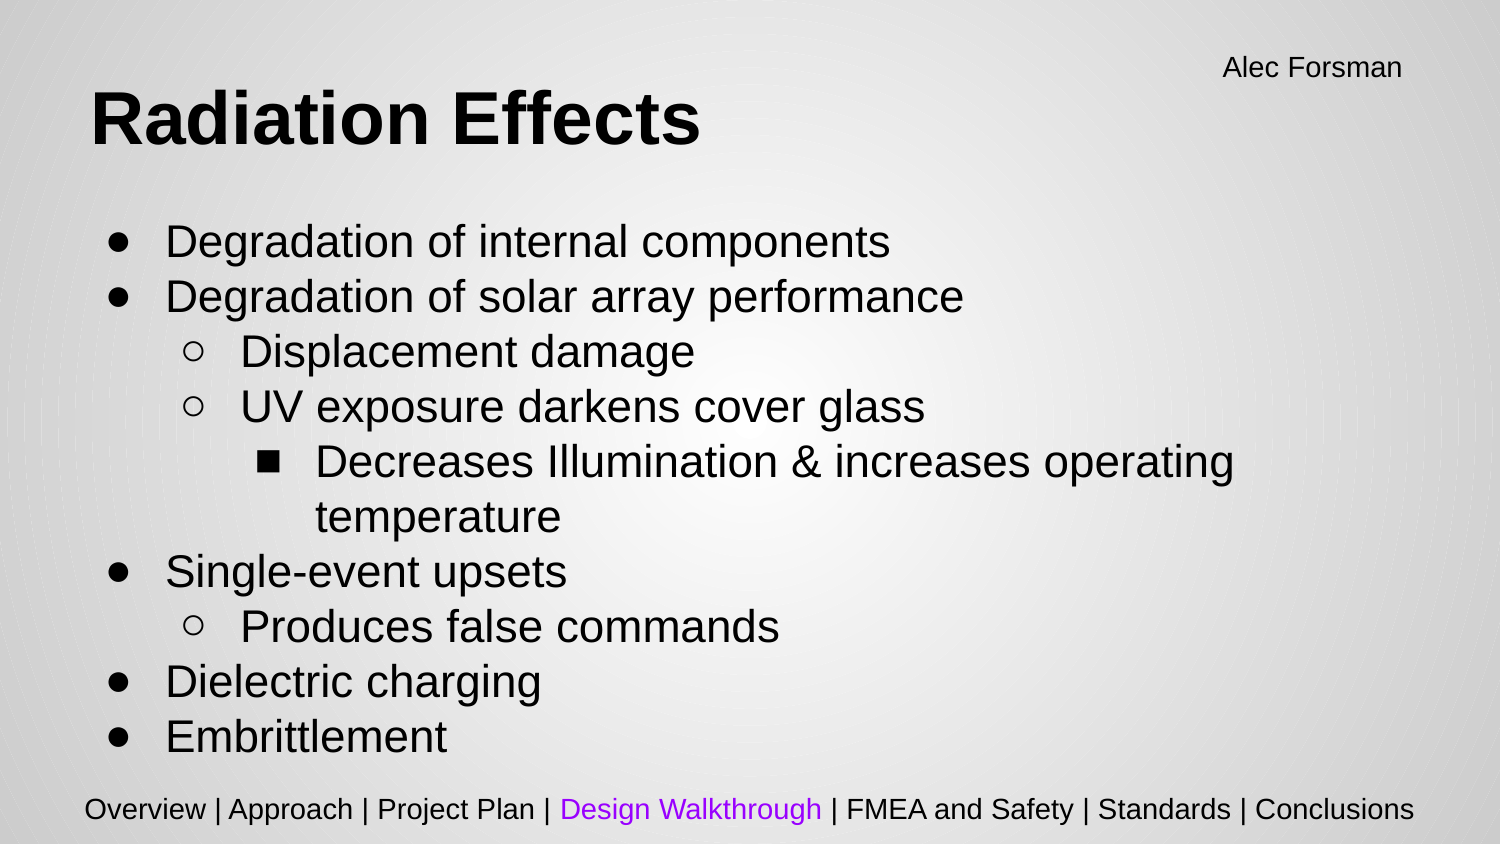

Alec Forsman
# Radiation Effects
Degradation of internal components
Degradation of solar array performance
Displacement damage
UV exposure darkens cover glass
Decreases Illumination & increases operating temperature
Single-event upsets
Produces false commands
Dielectric charging
Embrittlement
Overview | Approach | Project Plan | Design Walkthrough | FMEA and Safety | Standards | Conclusions